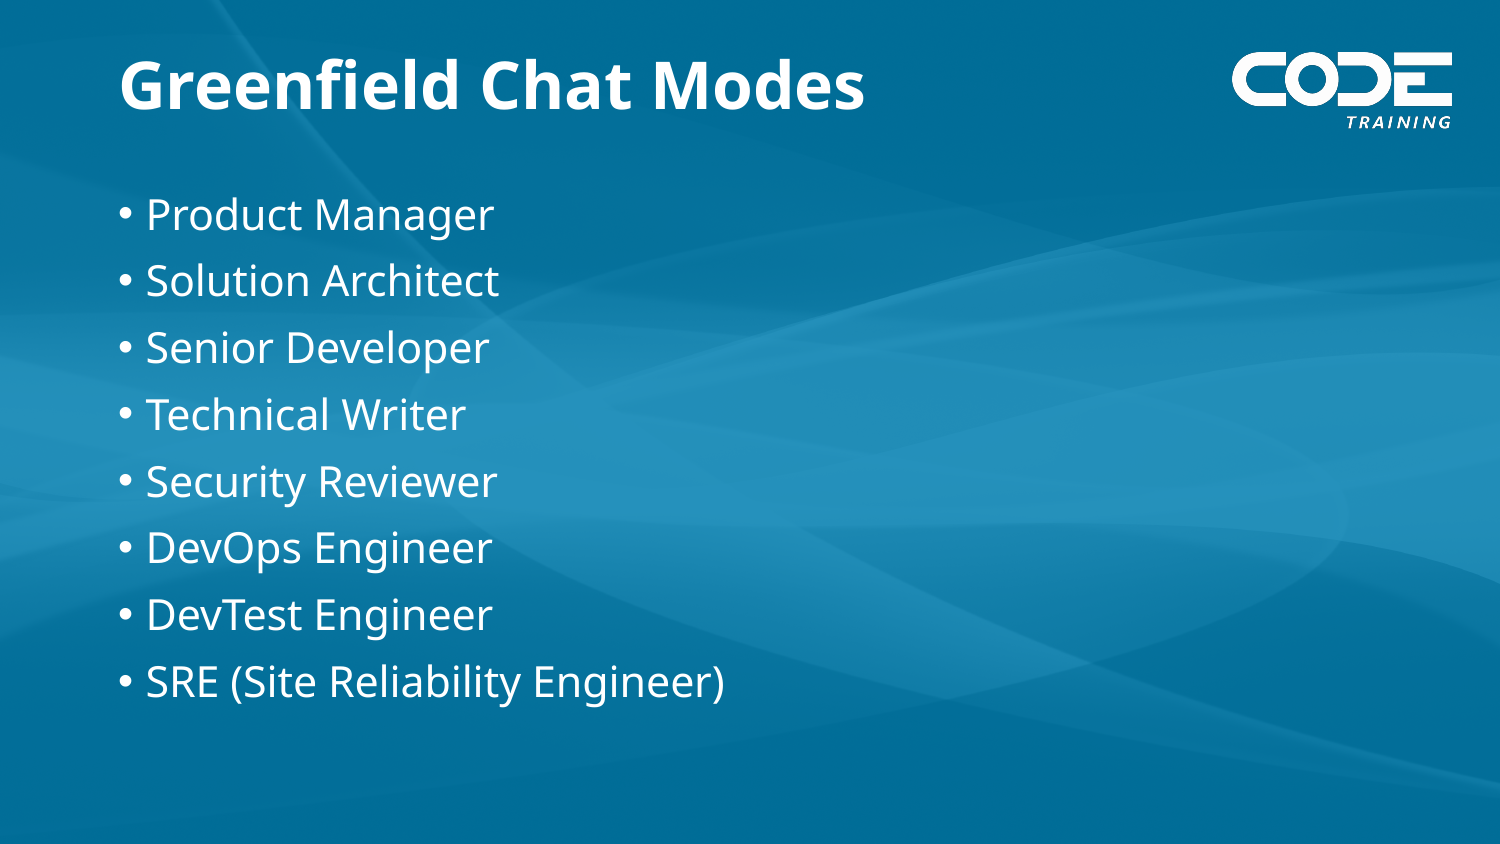

# Greenfield Chat Modes
Product Manager
Solution Architect
Senior Developer
Technical Writer
Security Reviewer
DevOps Engineer
DevTest Engineer
SRE (Site Reliability Engineer)